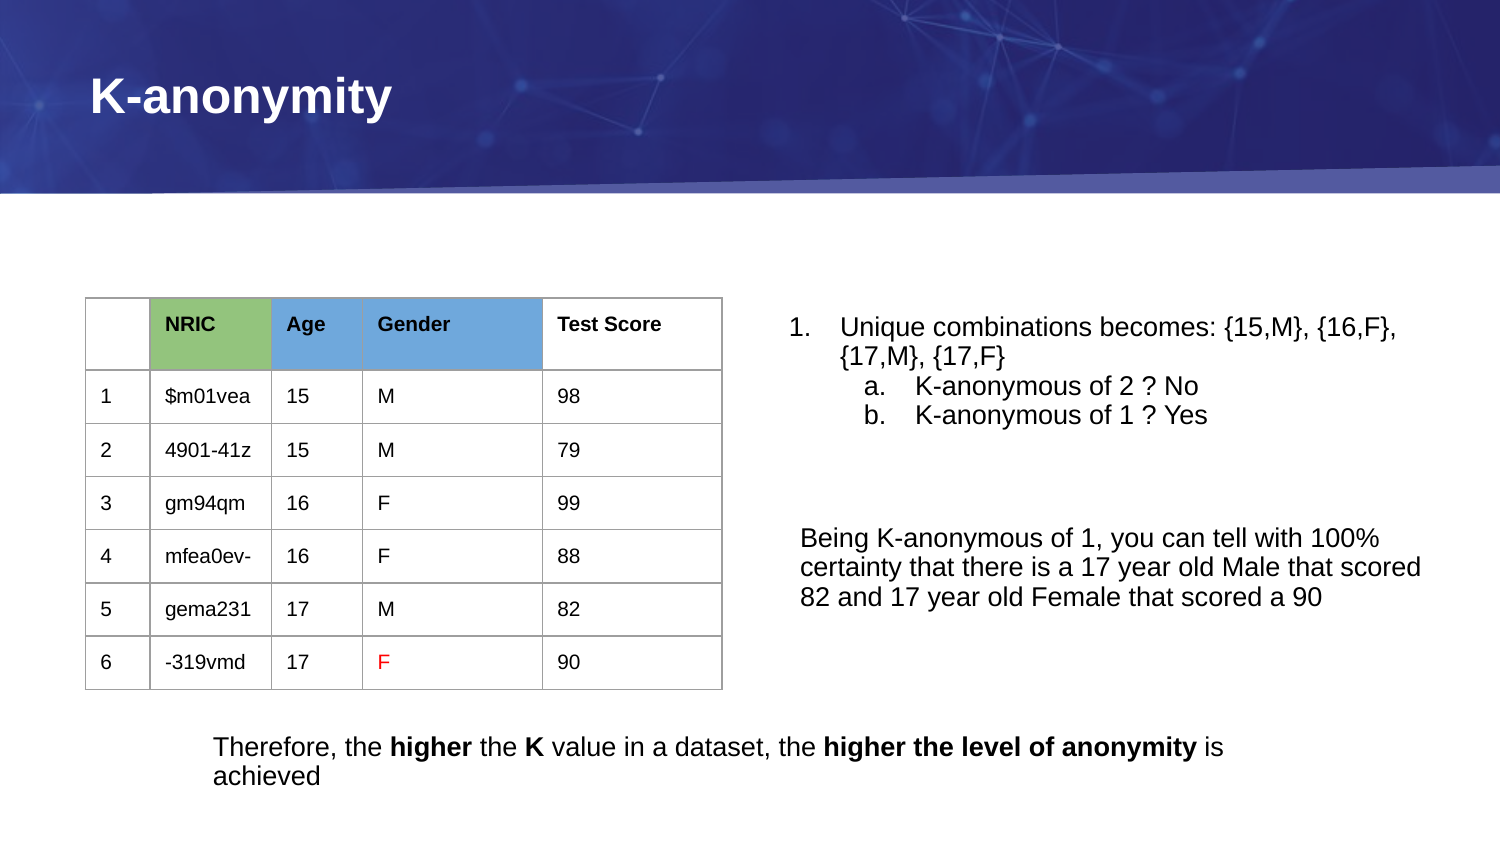

# K-anonymity
Unique combinations becomes: {15,M}, {16,F}, {17,M}, {17,F}
K-anonymous of 2 ? No
K-anonymous of 1 ? Yes
|  | NRIC | Age | Gender | Test Score |
| --- | --- | --- | --- | --- |
| 1 | $m01vea | 15 | M | 98 |
| 2 | 4901-41z | 15 | M | 79 |
| 3 | gm94qm | 16 | F | 99 |
| 4 | mfea0ev- | 16 | F | 88 |
| 5 | gema231 | 17 | M | 82 |
| 6 | -319vmd | 17 | F | 90 |
Being K-anonymous of 1, you can tell with 100% certainty that there is a 17 year old Male that scored 82 and 17 year old Female that scored a 90
Therefore, the higher the K value in a dataset, the higher the level of anonymity is achieved